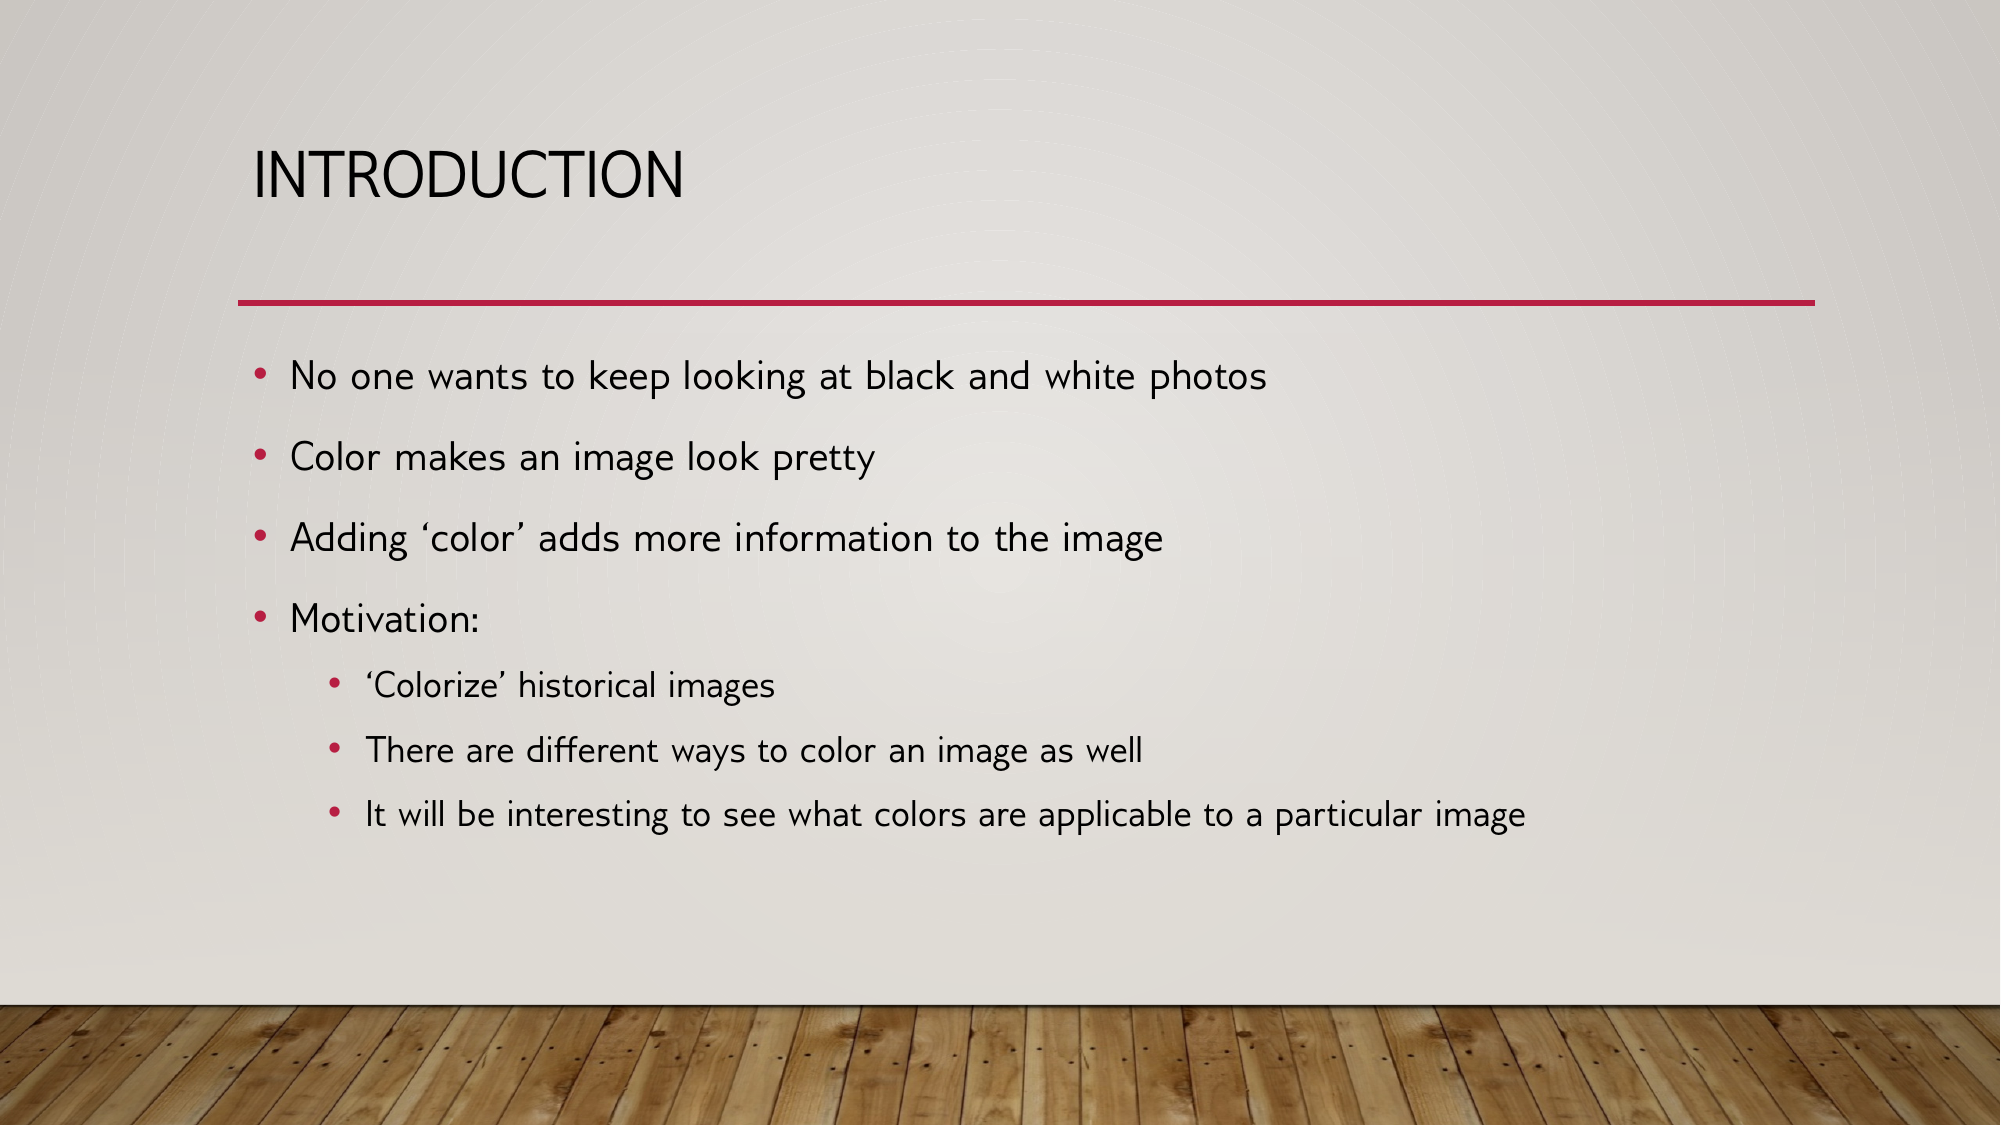

# introduction
No one wants to keep looking at black and white photos
Color makes an image look pretty
Adding ‘color’ adds more information to the image
Motivation:
‘Colorize’ historical images
There are different ways to color an image as well
It will be interesting to see what colors are applicable to a particular image